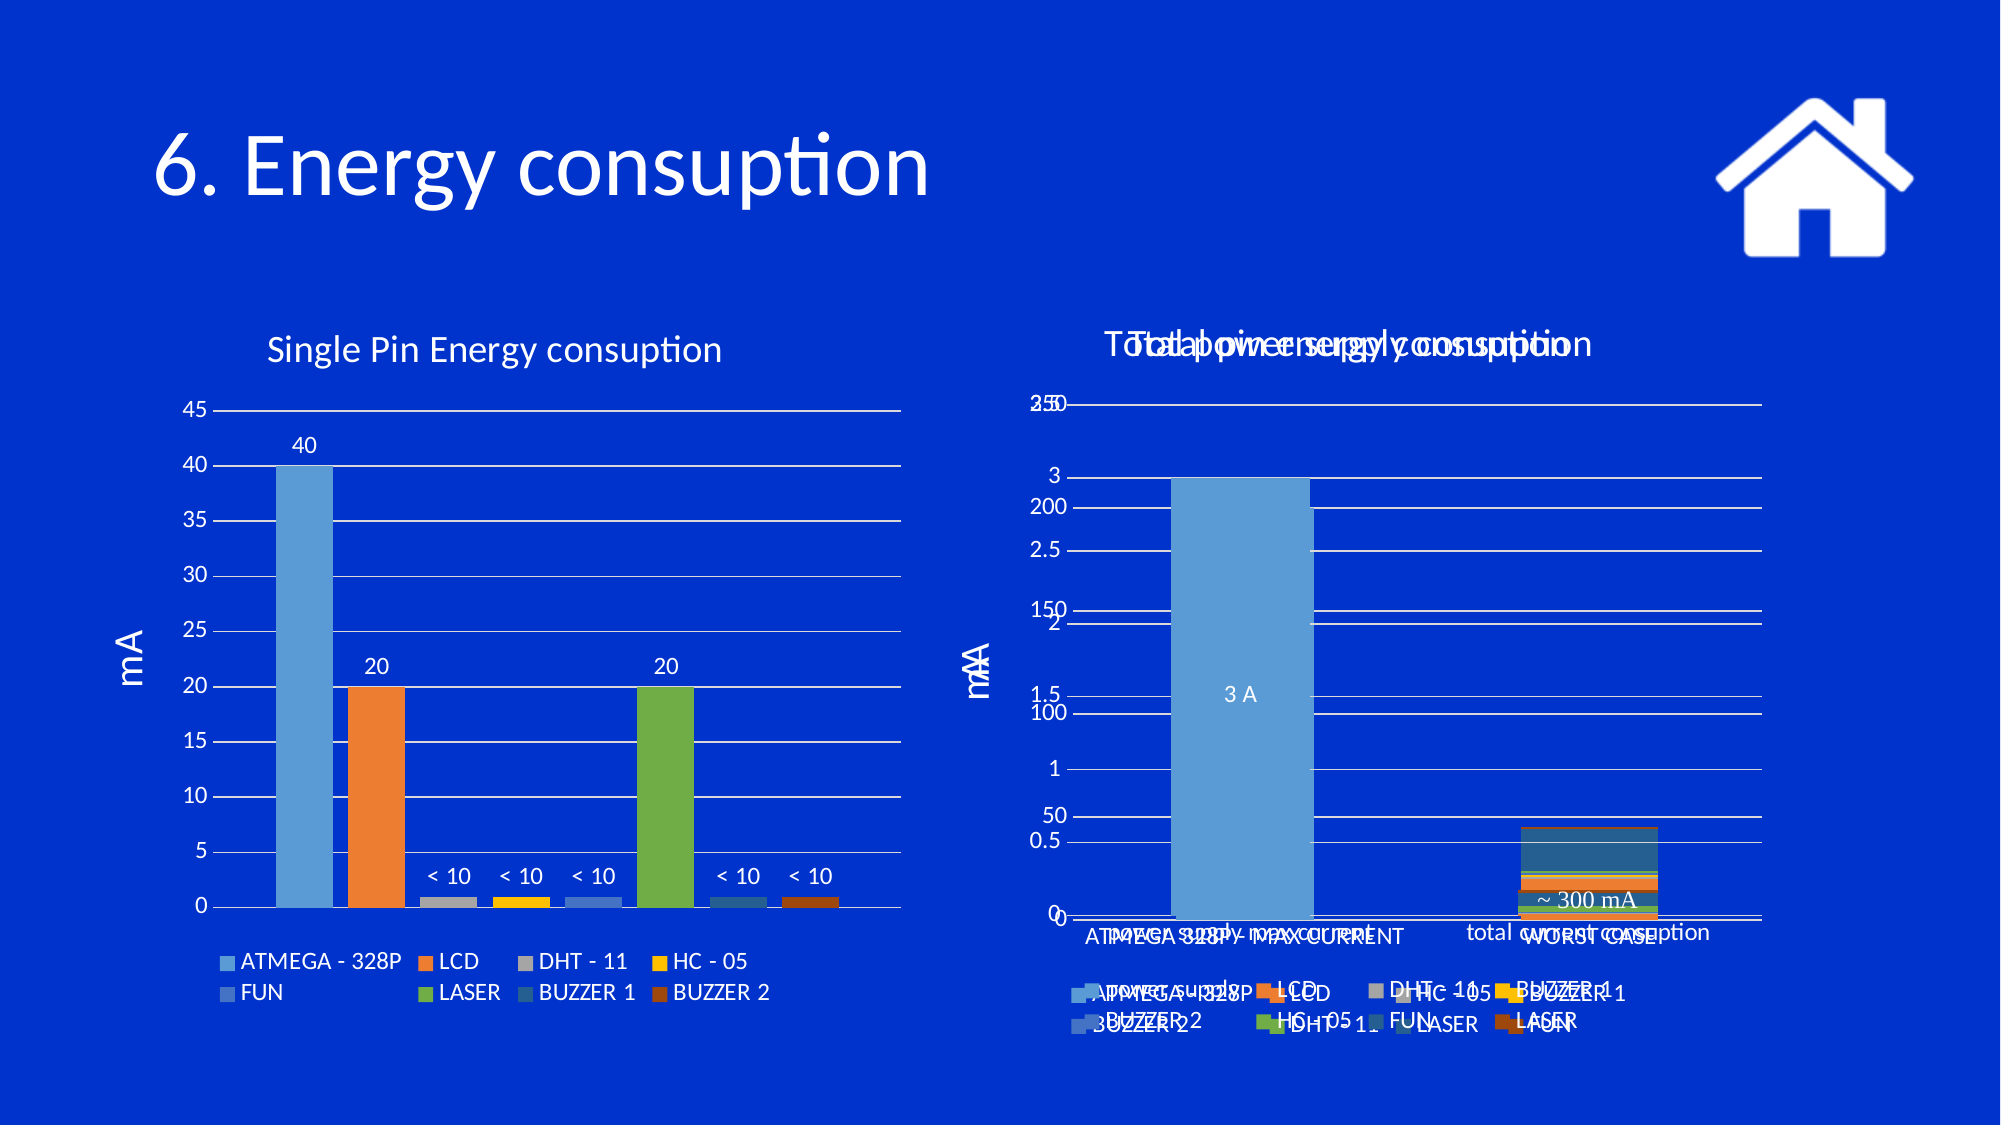

# 6. Energy consuption

### Chart: Total pin energy consuption

| Category | ATMEGA - 328P | LCD | HC - 05 | BUZZER 1 | BUZZER 2 | DHT - 11 | LASER | FUN |
|---|---|---|---|---|---|---|---|---|
| ATMEGA 328P - MAX CURRENT | 200.0 | None | None | None | None | None | None | None |
| WORST CASE | None | 20.0 | 1.0 | 1.0 | 1.0 | 1.0 | 20.0 | 1.0 |

### Chart: Total power supply consuption

| Category | power supply | LCD | DHT - 11 | BUZZER 1 | BUZZER 2 | HC - 05 | FUN | LASER |
|---|---|---|---|---|---|---|---|---|
| power supply max current | 3.0 | None | None | None | None | None | None | None |
| total current consuption | None | 0.020000000000000004 | 0.0010000000000000002 | 0.0010000000000000002 | 0.0010000000000000002 | 0.04000000000000001 | 0.09000000000000001 | 0.020000000000000004 |

### Chart: Single Pin Energy consuption

| Category | ATMEGA - 328P | LCD | DHT - 11 | HC - 05 | FUN | LASER | BUZZER 1 | BUZZER 2 |
|---|---|---|---|---|---|---|---|---|
| Single pin energy consuption | 40.0 | 20.0 | 1.0 | 1.0 | 1.0 | 20.0 | 1.0 | 1.0 |